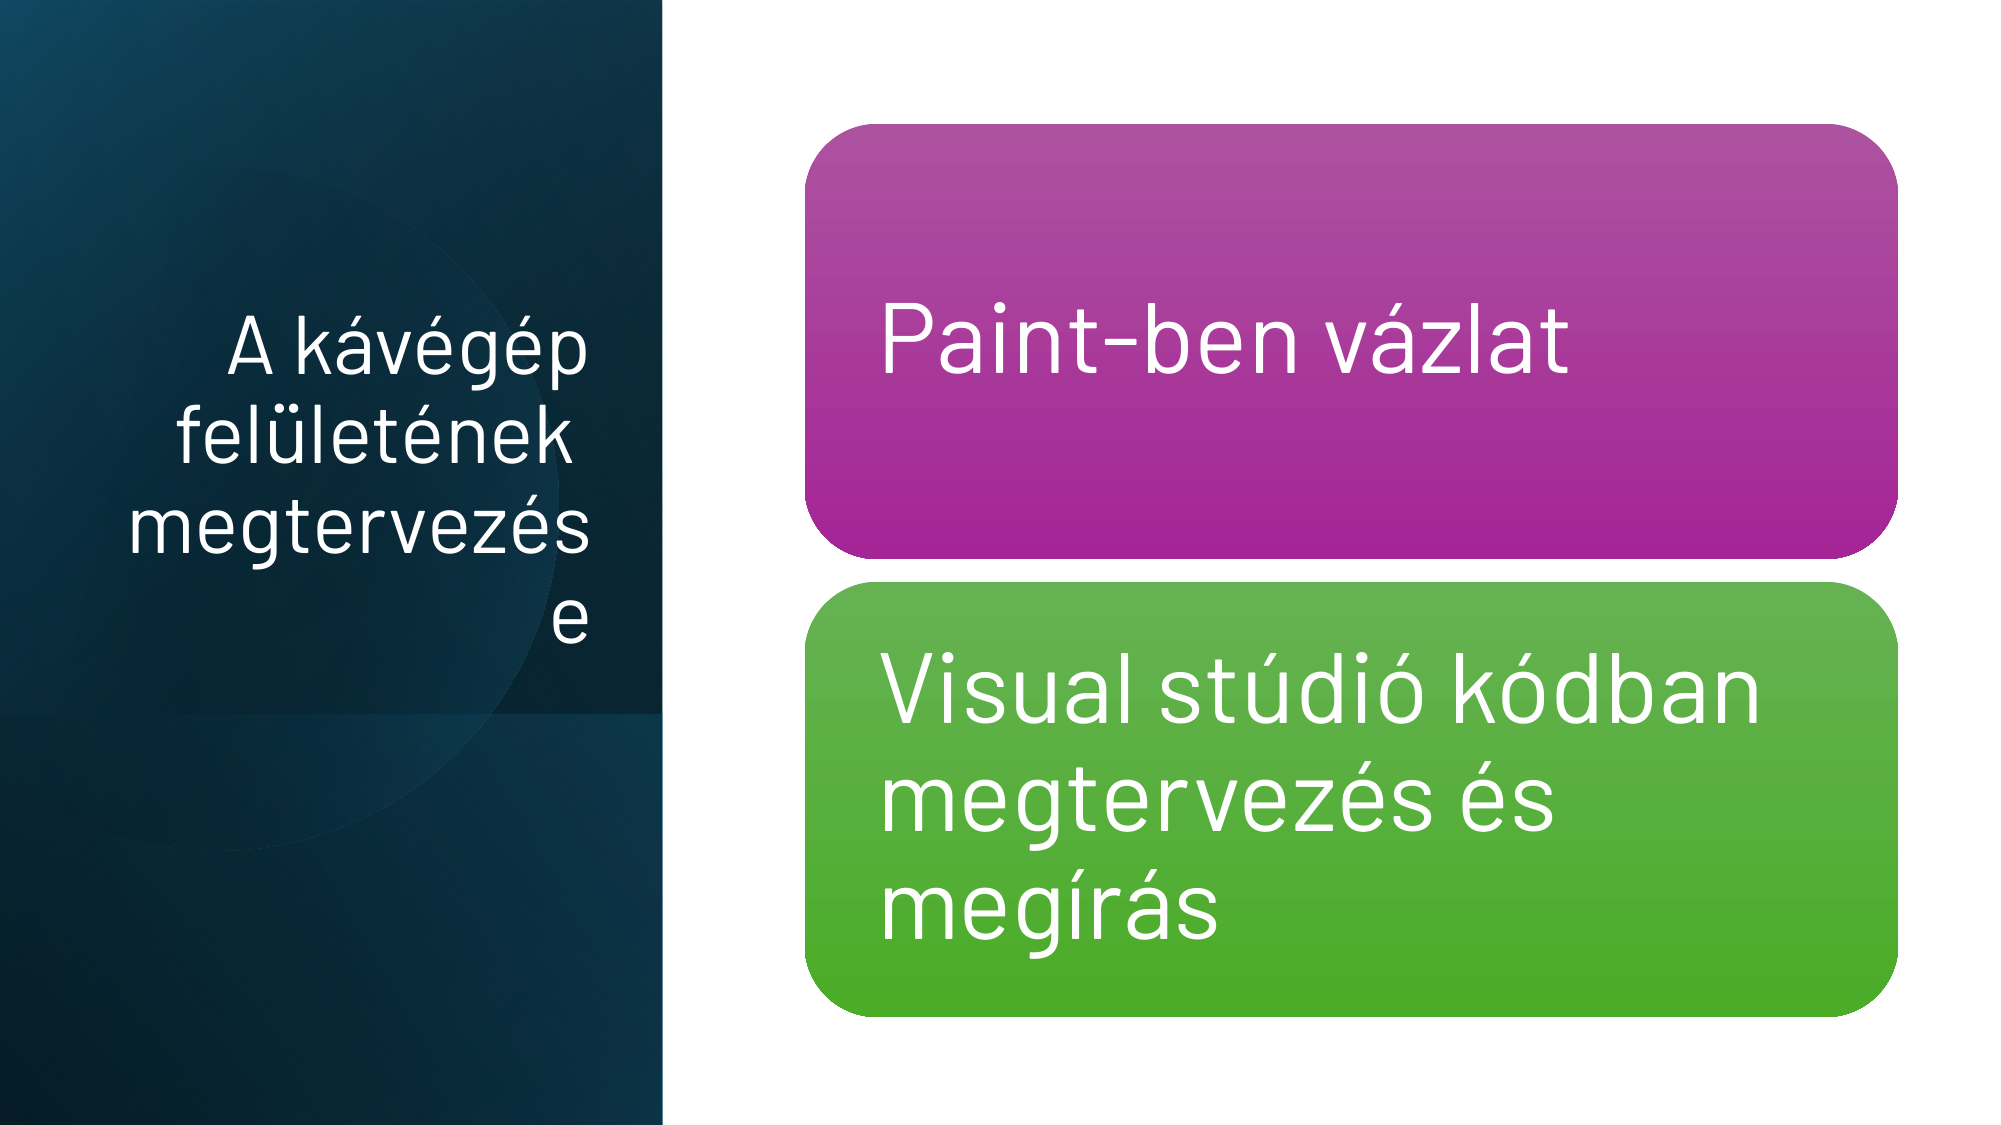

Paint-ben vázlat
Visual stúdió kódban megtervezés és megírás

# A kávégép felületének  megtervezése